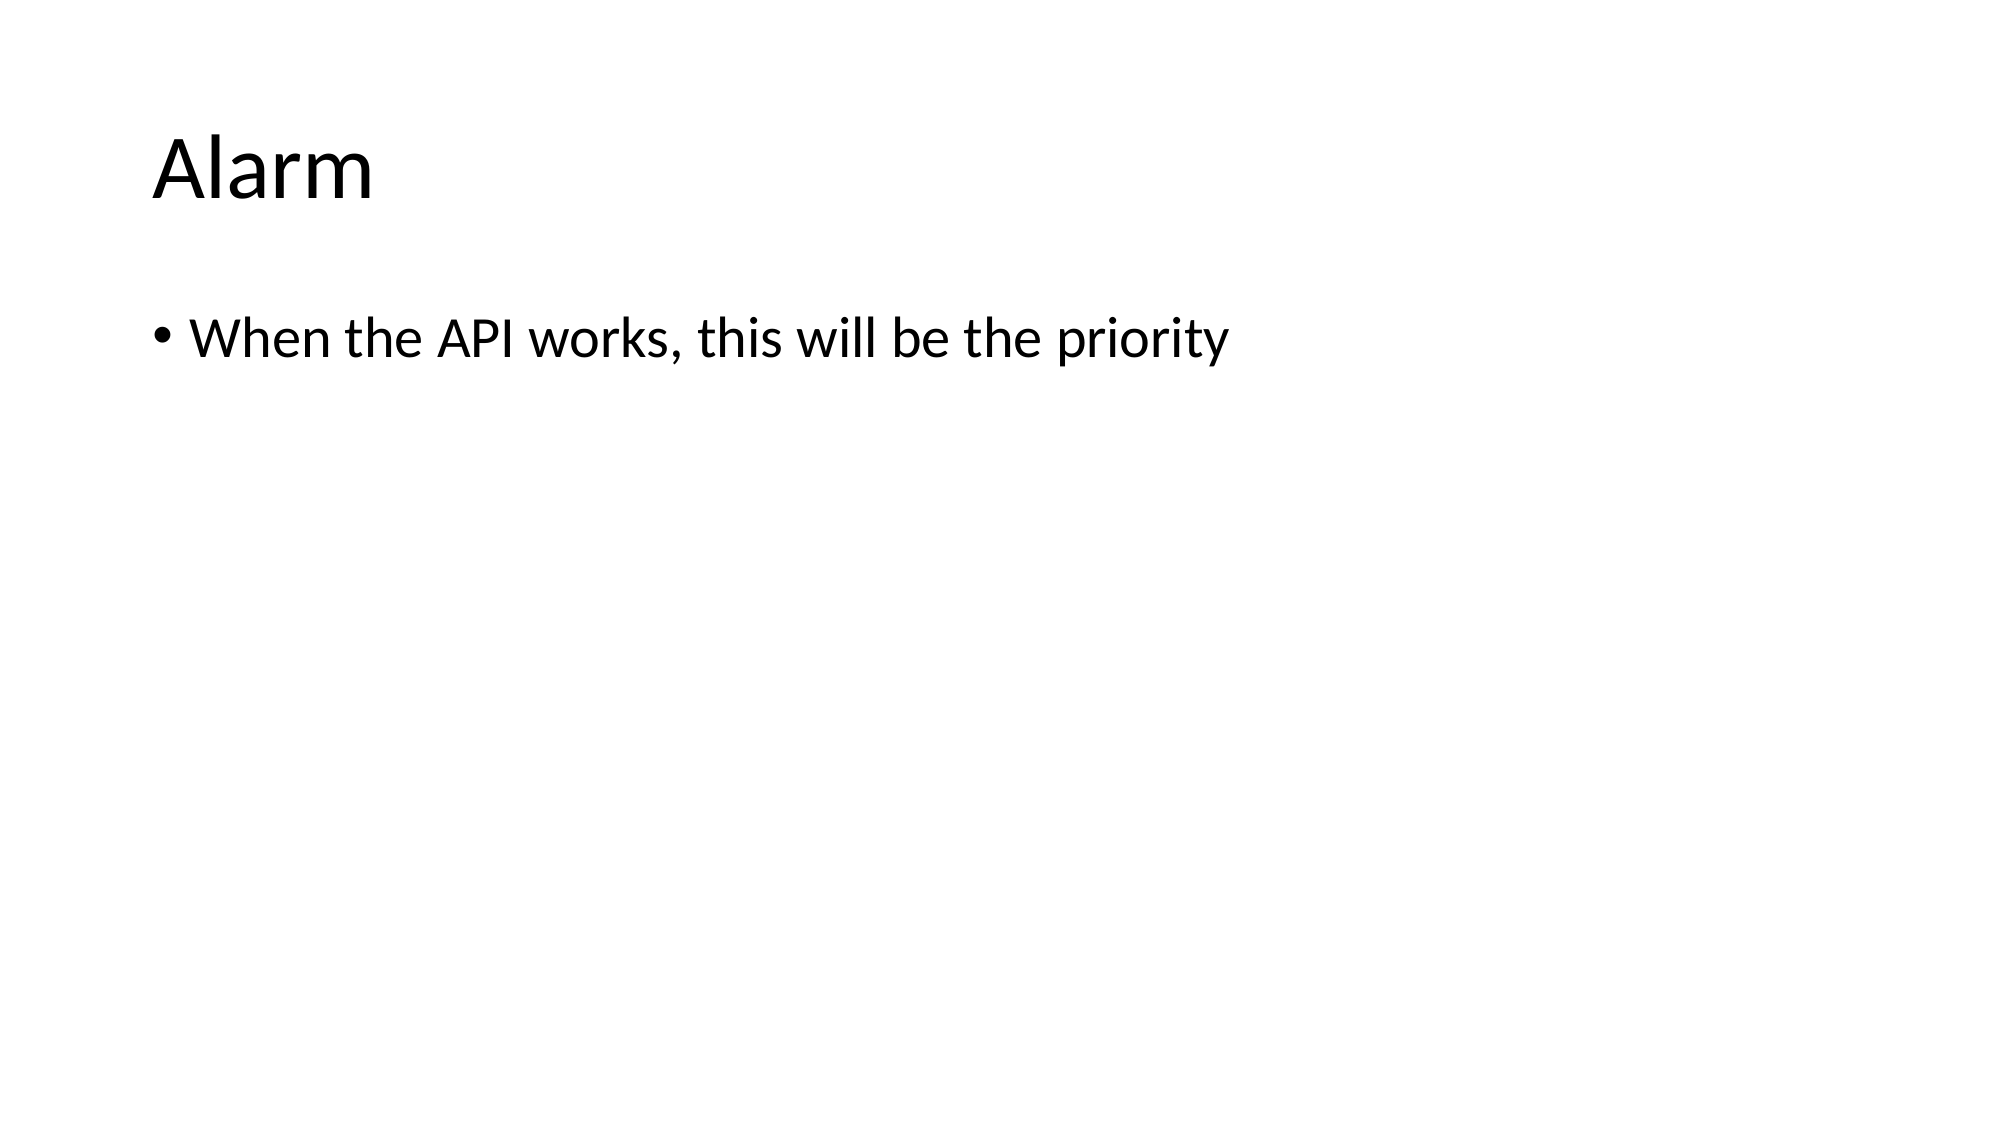

# Alarm
When the API works, this will be the priority